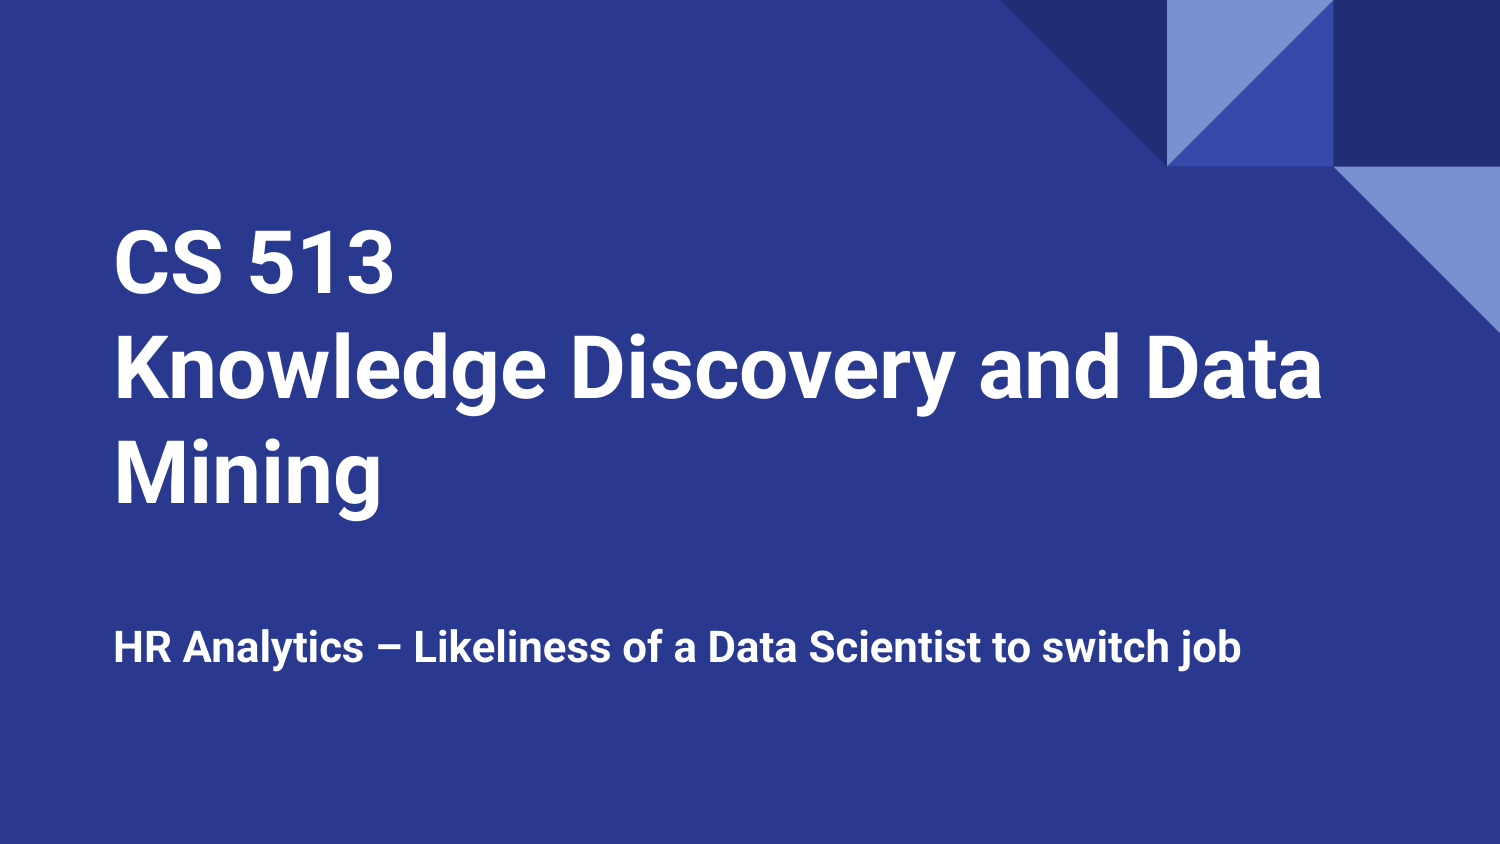

# CS 513 Knowledge Discovery and Data Mining
HR Analytics – Likeliness of a Data Scientist to switch job